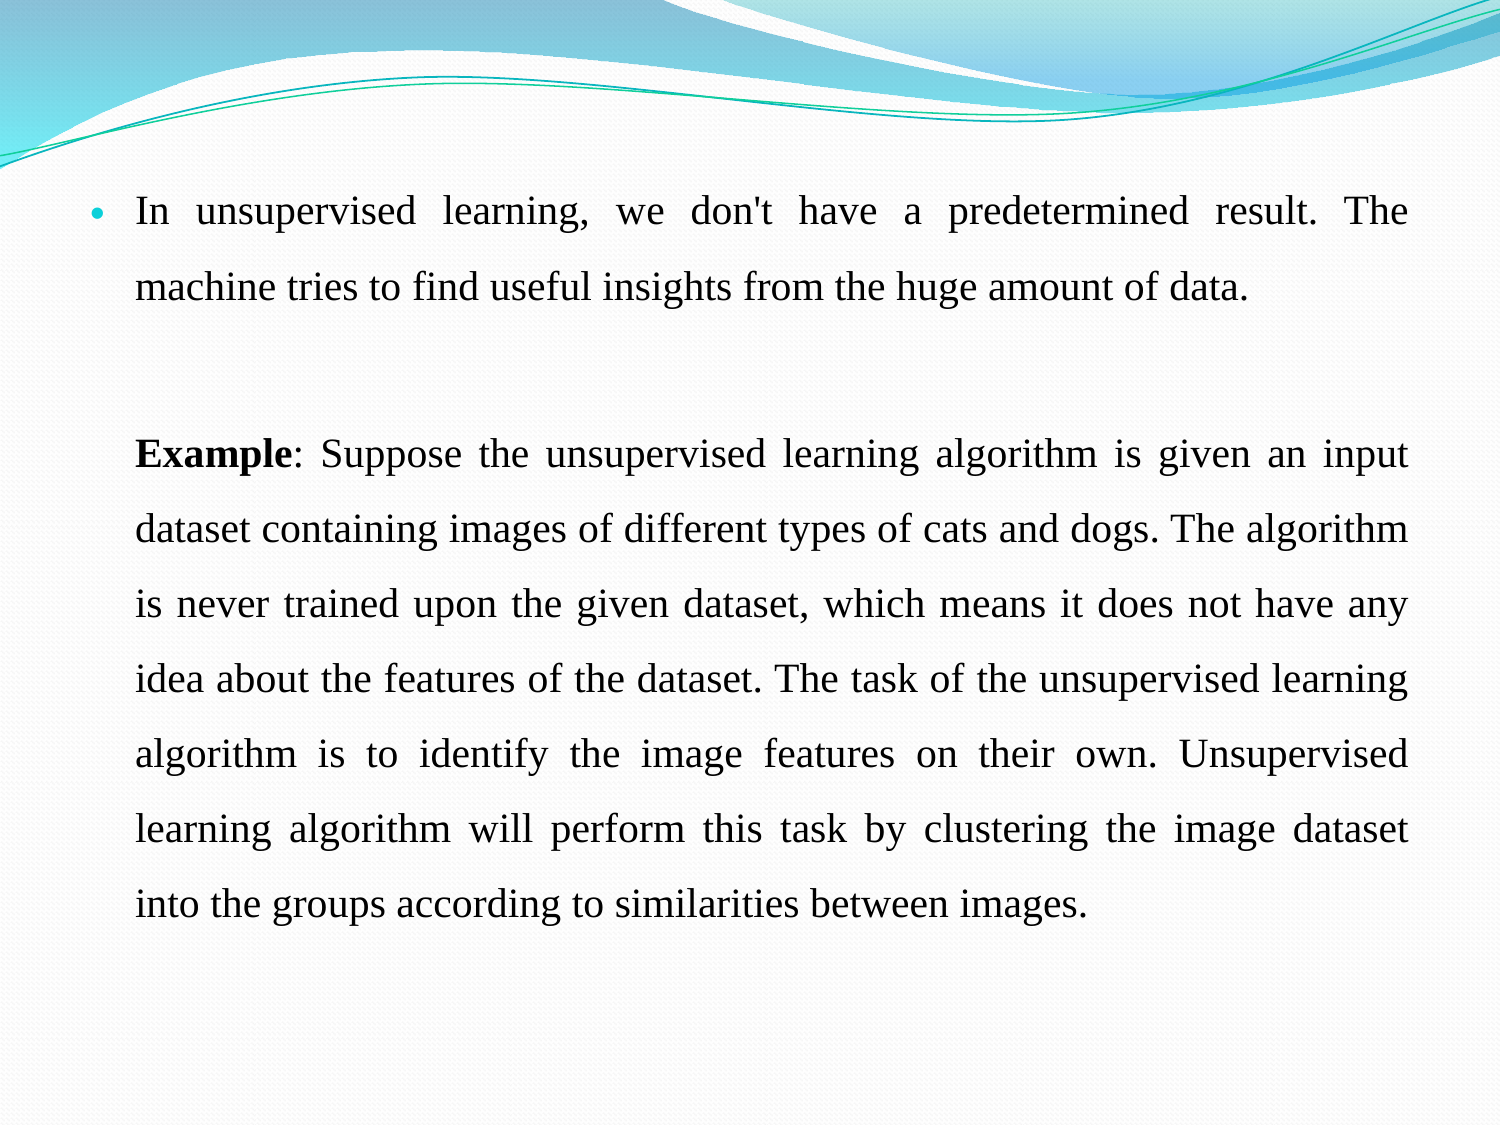

In unsupervised learning, we don't have a predetermined result. The machine tries to find useful insights from the huge amount of data.

Example: Suppose the unsupervised learning algorithm is given an input dataset containing images of different types of cats and dogs. The algorithm is never trained upon the given dataset, which means it does not have any idea about the features of the dataset. The task of the unsupervised learning algorithm is to identify the image features on their own. Unsupervised learning algorithm will perform this task by clustering the image dataset into the groups according to similarities between images.